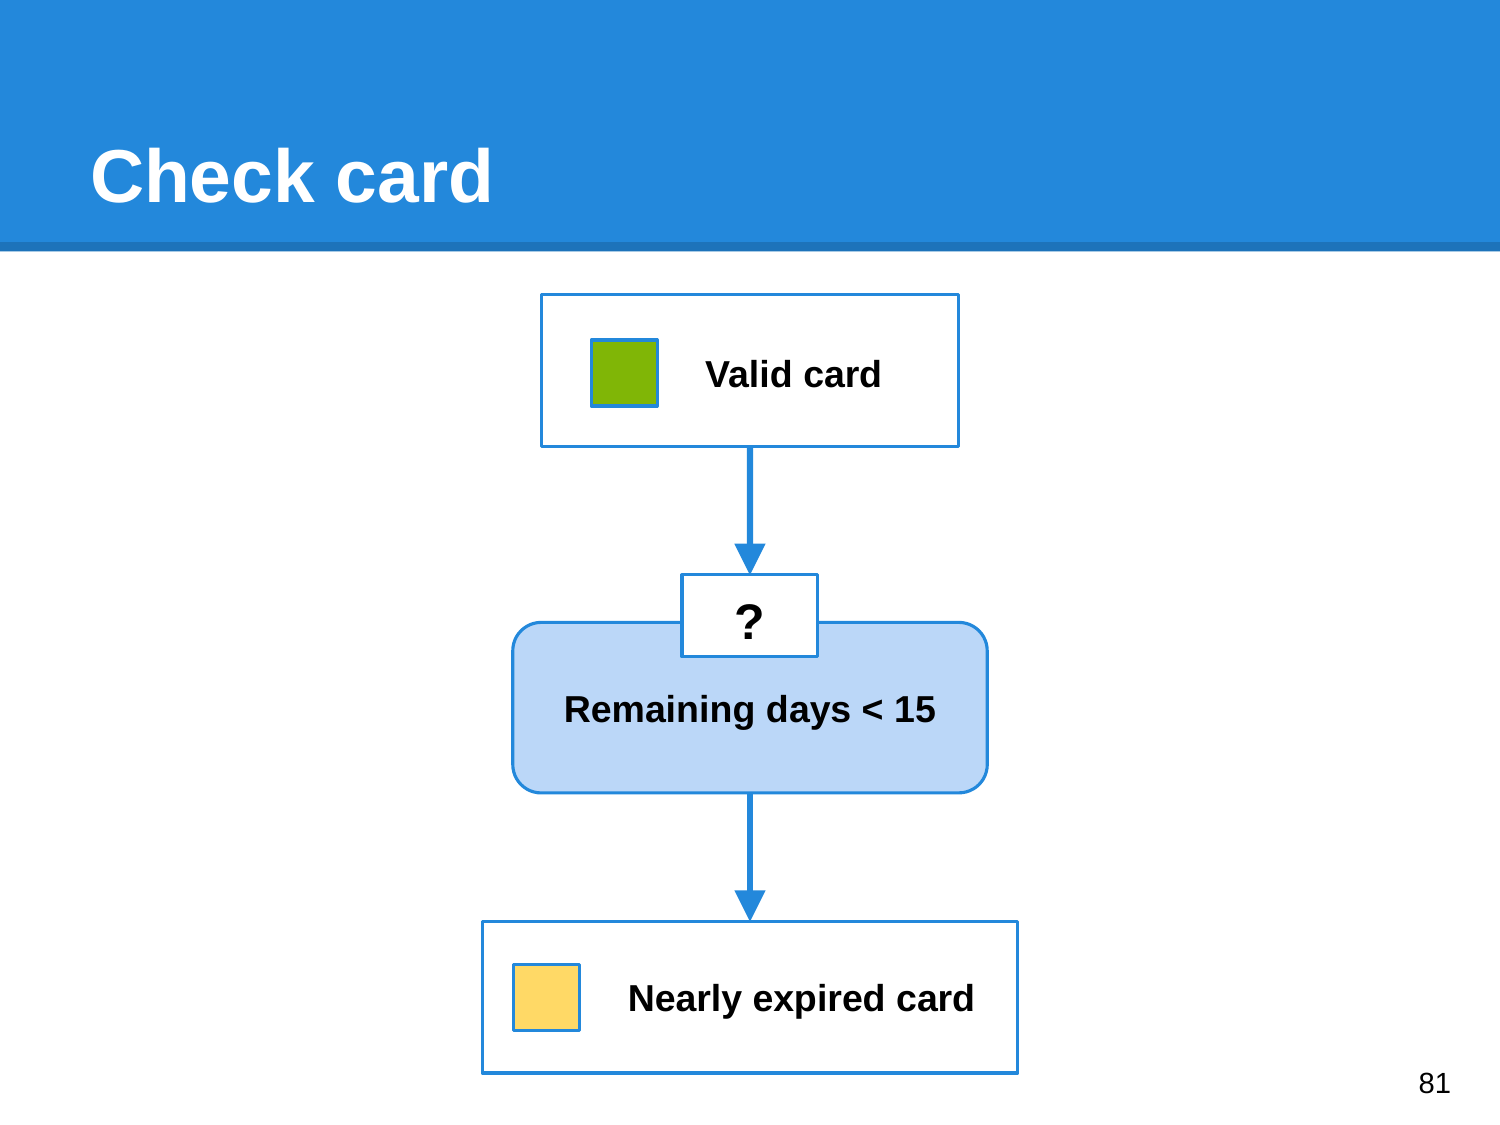

# Check card

Valid card

?
Remaining days < 15

Nearly expired card

81